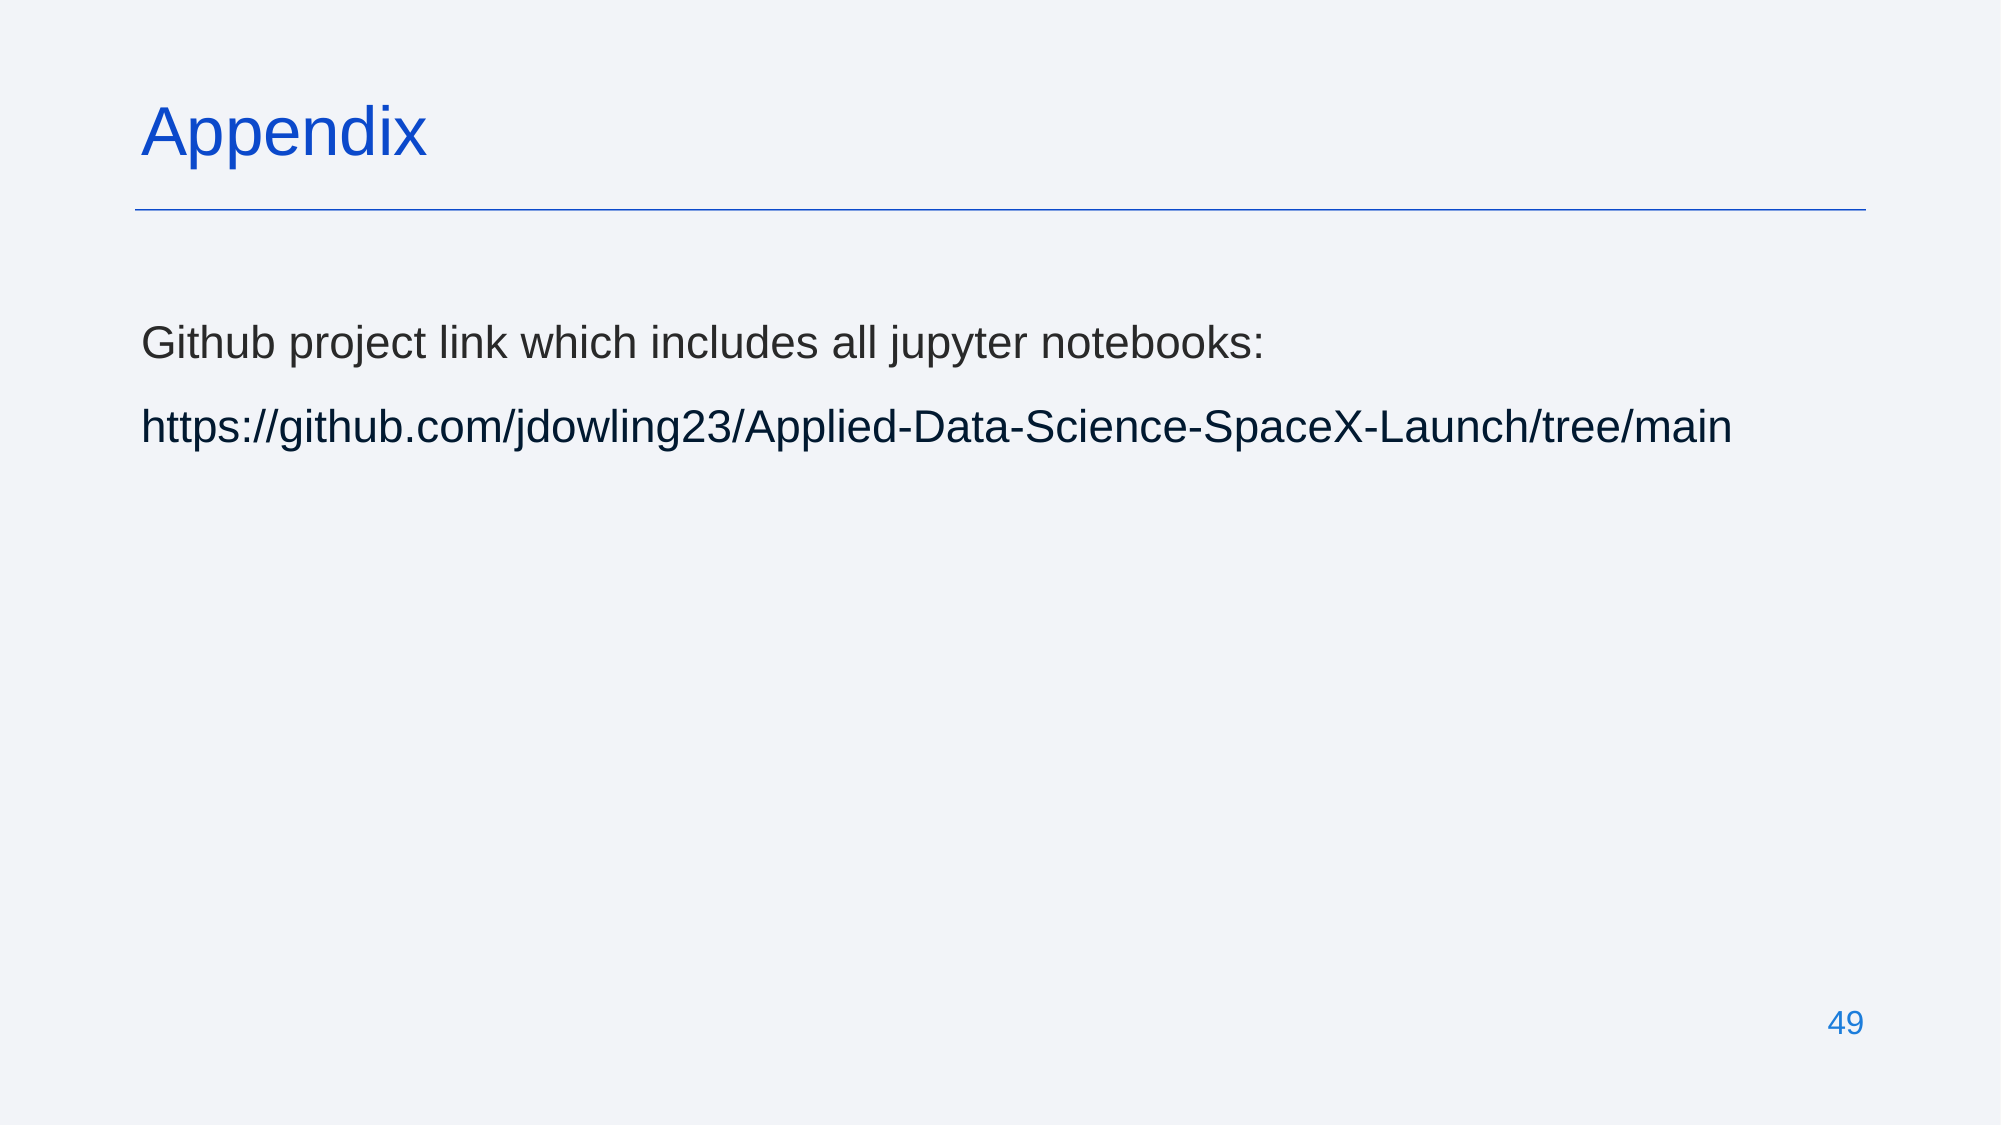

49
Appendix
# Github project link which includes all jupyter notebooks:
https://github.com/jdowling23/Applied-Data-Science-SpaceX-Launch/tree/main